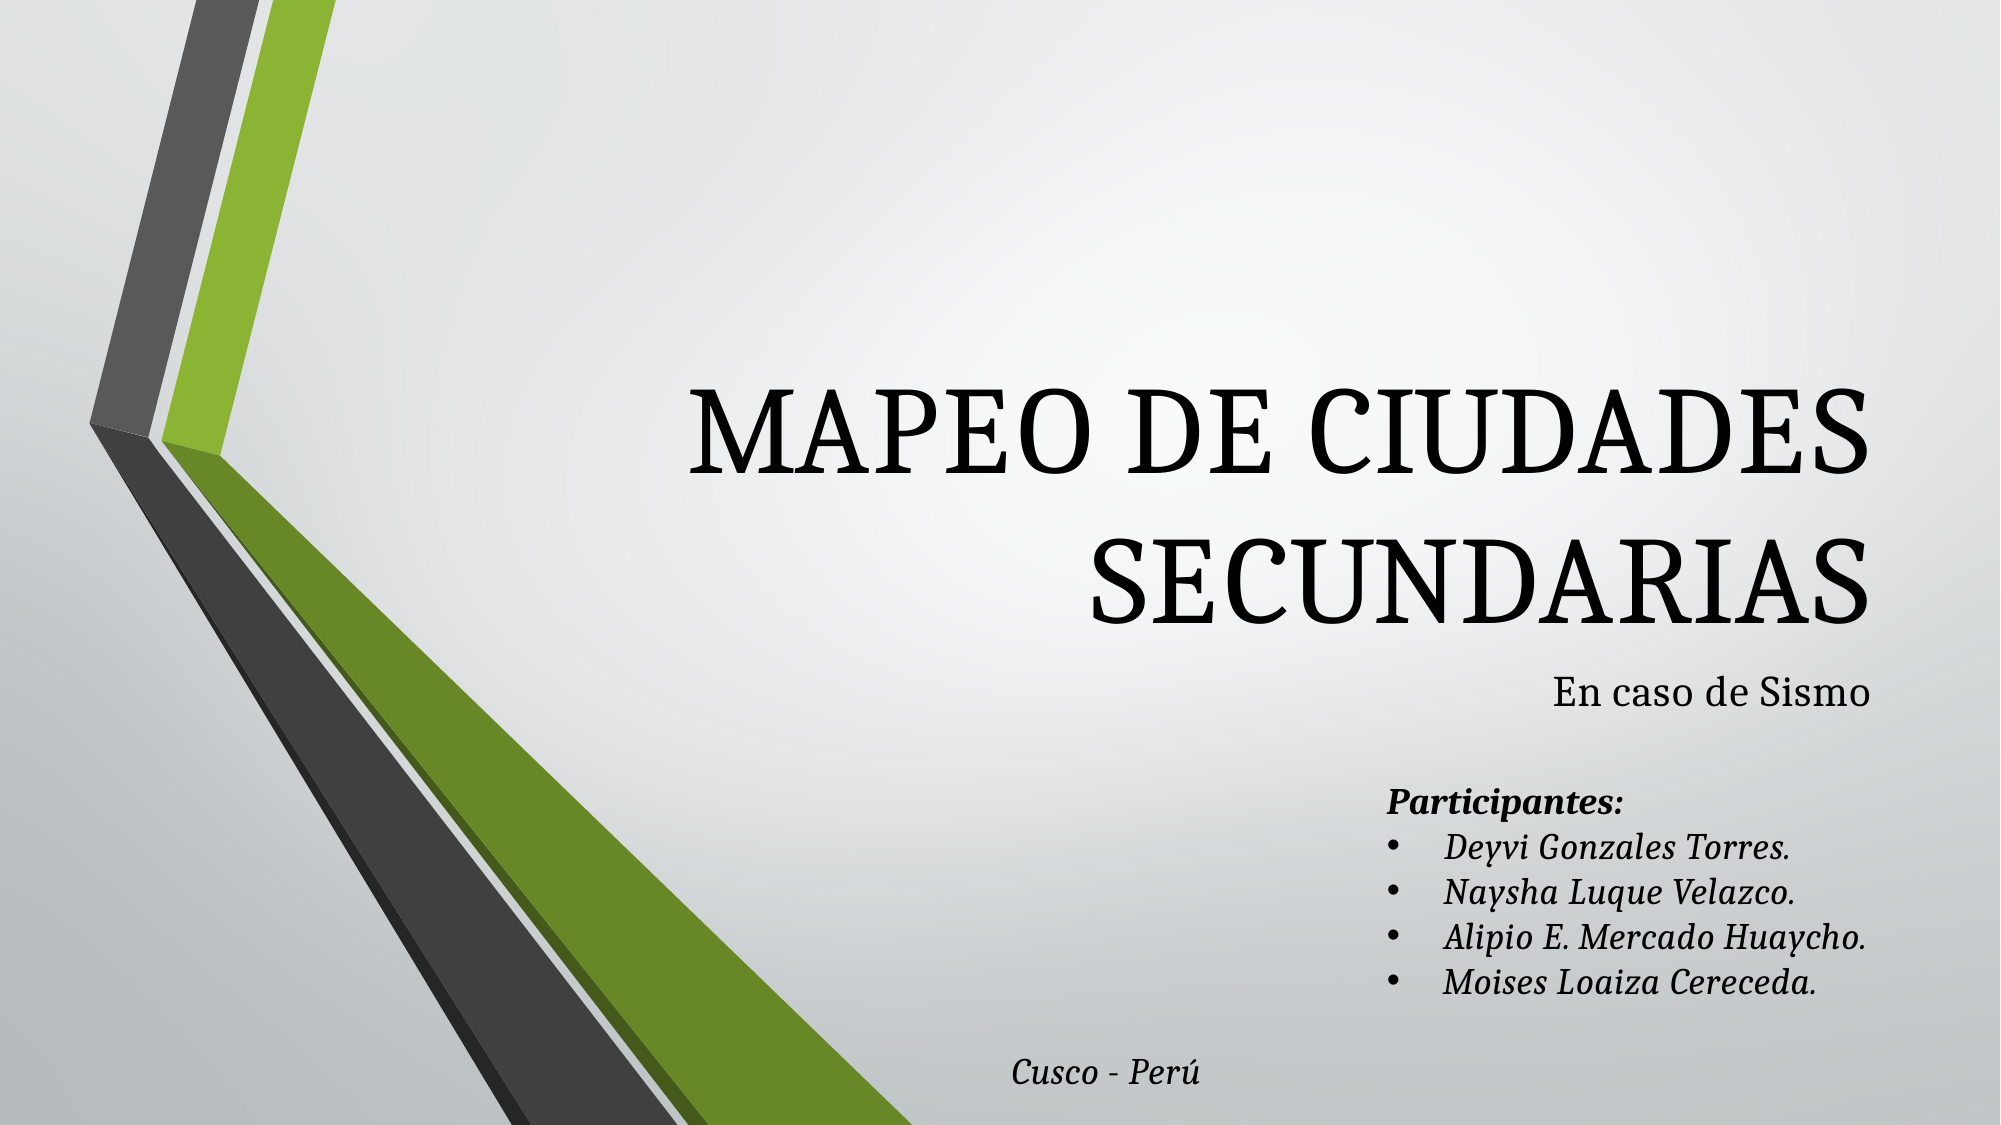

# MAPEO DE CIUDADES SECUNDARIAS
En caso de Sismo
Participantes:
Deyvi Gonzales Torres.
Naysha Luque Velazco.
Alipio E. Mercado Huaycho.
Moises Loaiza Cereceda.
Cusco - Perú